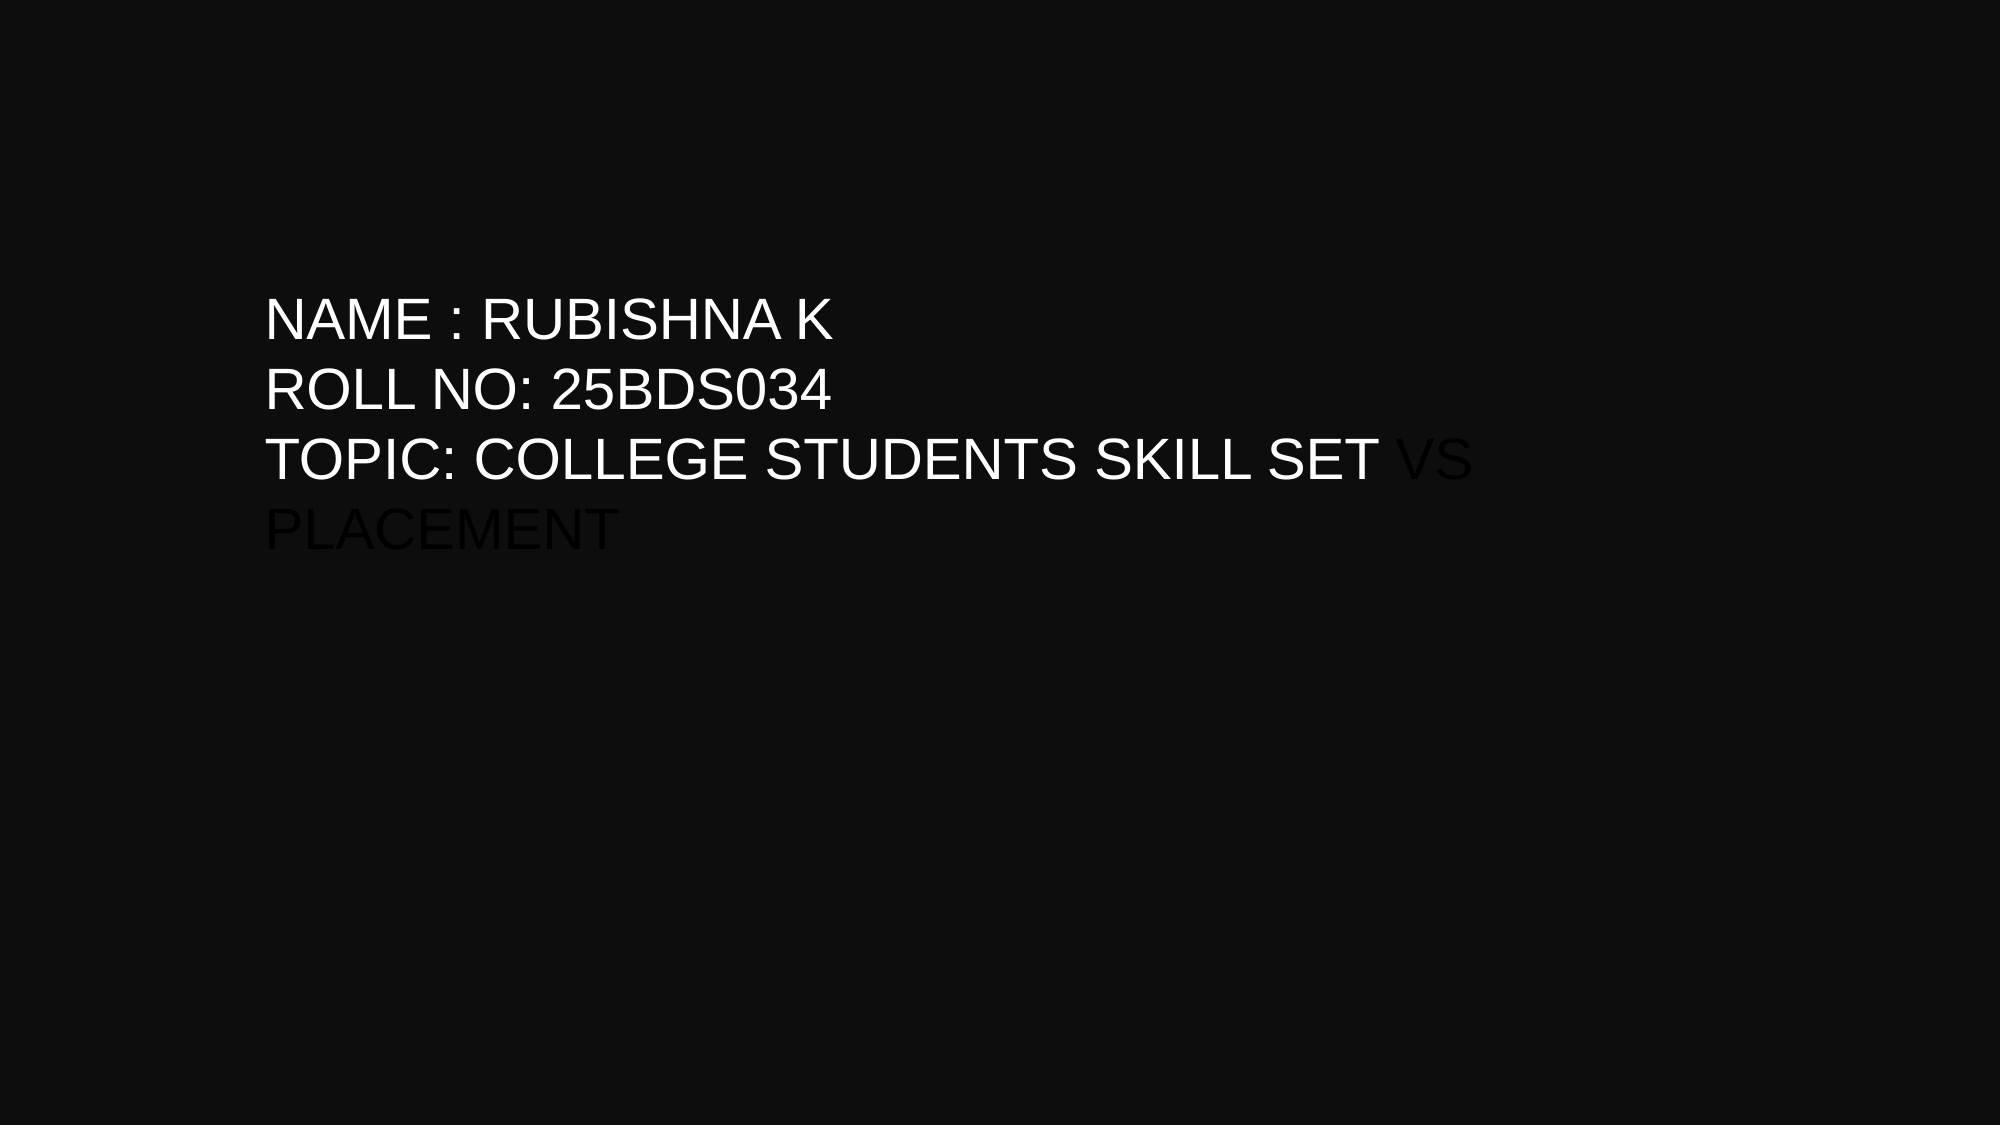

NAME : RUBISHNA K
ROLL NO: 25BDS034
TOPIC: COLLEGE STUDENTS SKILL SET VS PLACEMENT